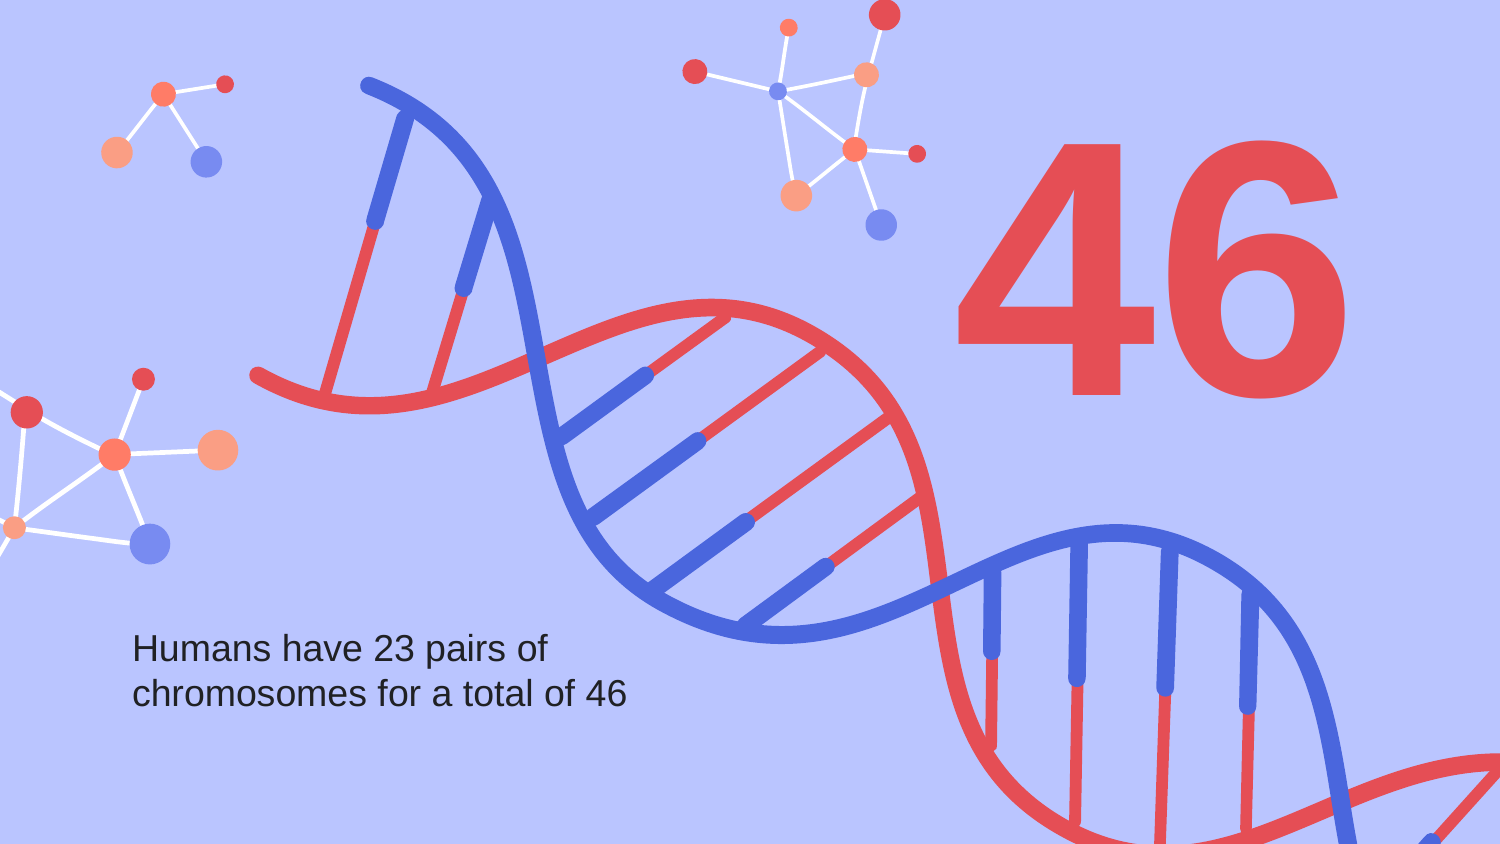

# 46

Humans have 23 pairs of chromosomes for a total of 46